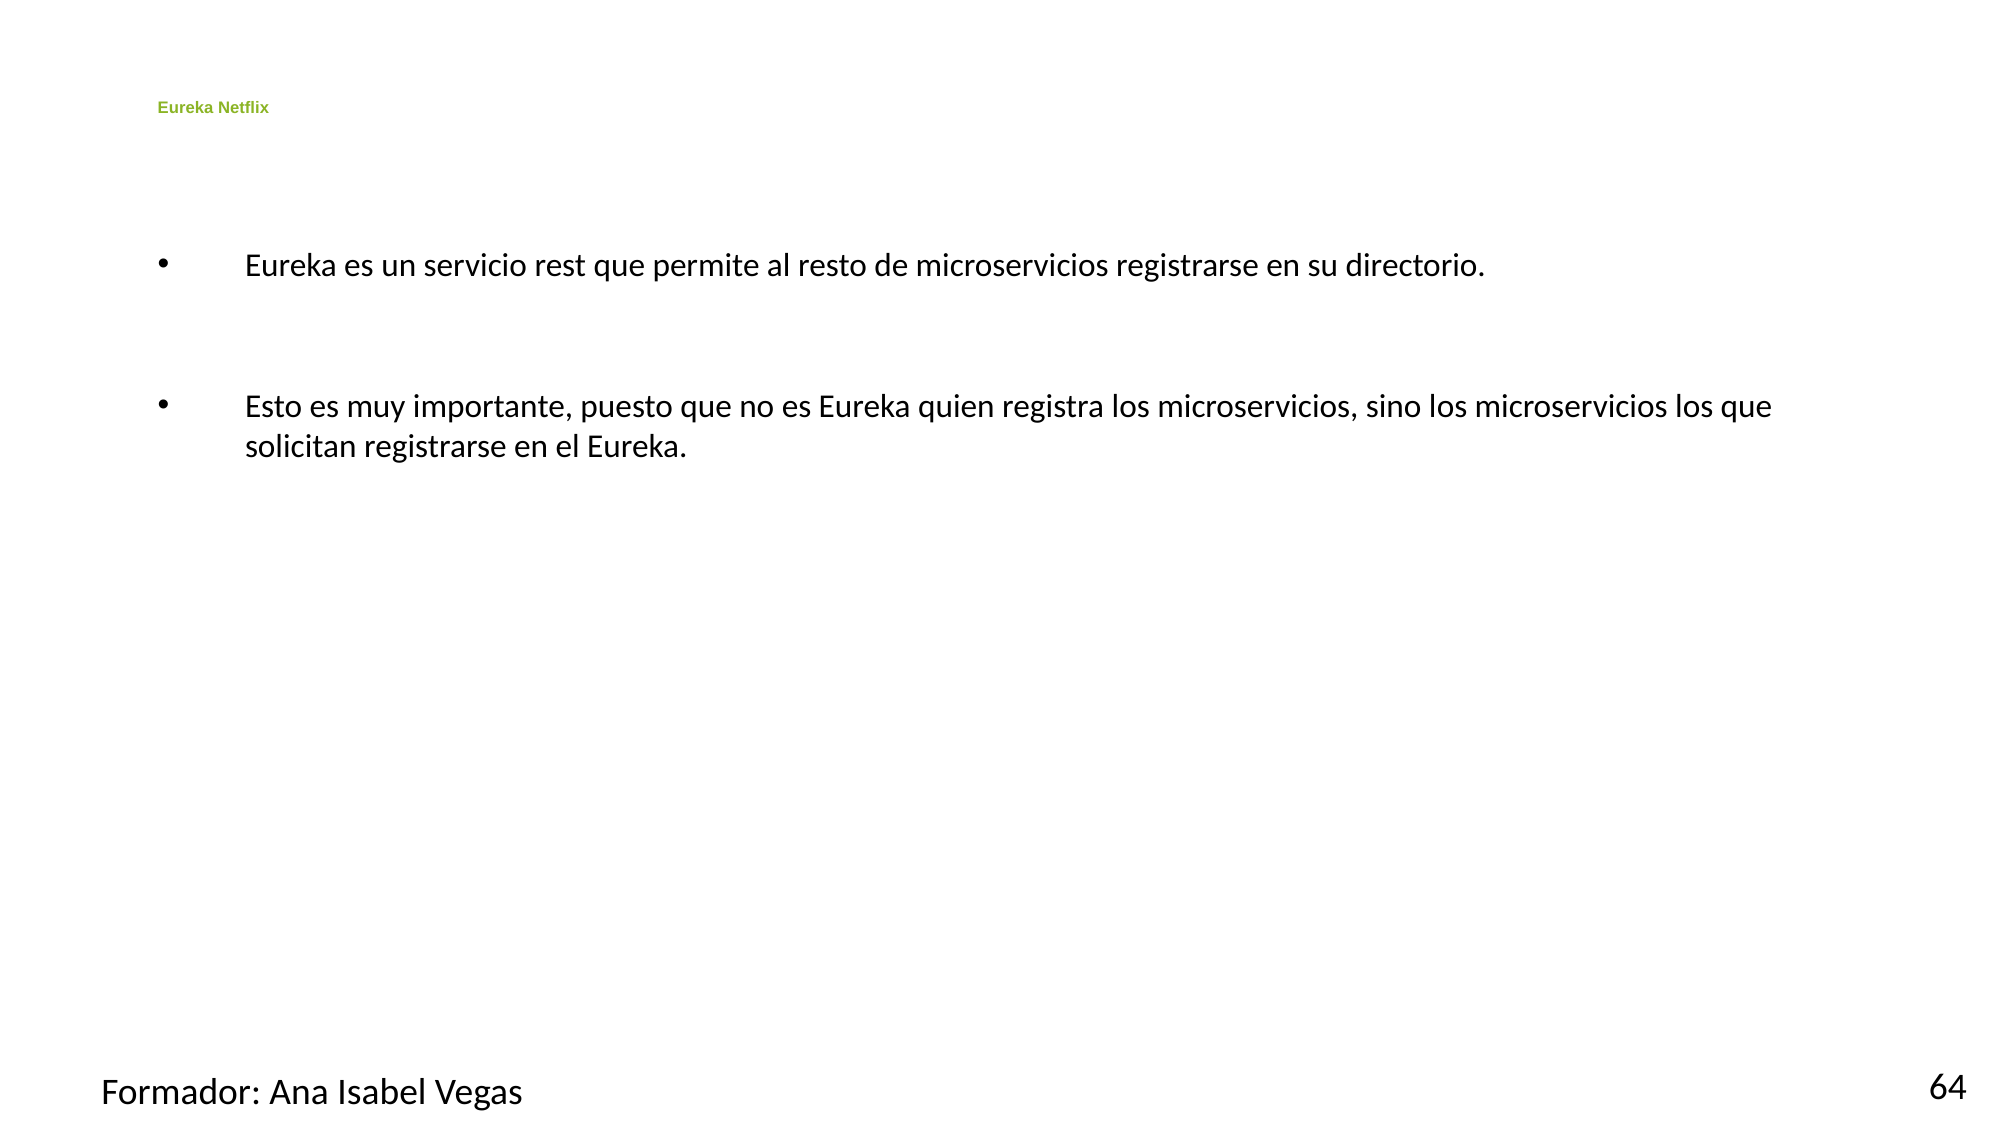

# Eureka Netflix

Eureka es un servicio rest que permite al resto de microservicios registrarse en su directorio.

Esto es muy importante, puesto que no es Eureka quien registra los microservicios, sino los microservicios los que solicitan registrarse en el Eureka.

64
Formador: Ana Isabel Vegas